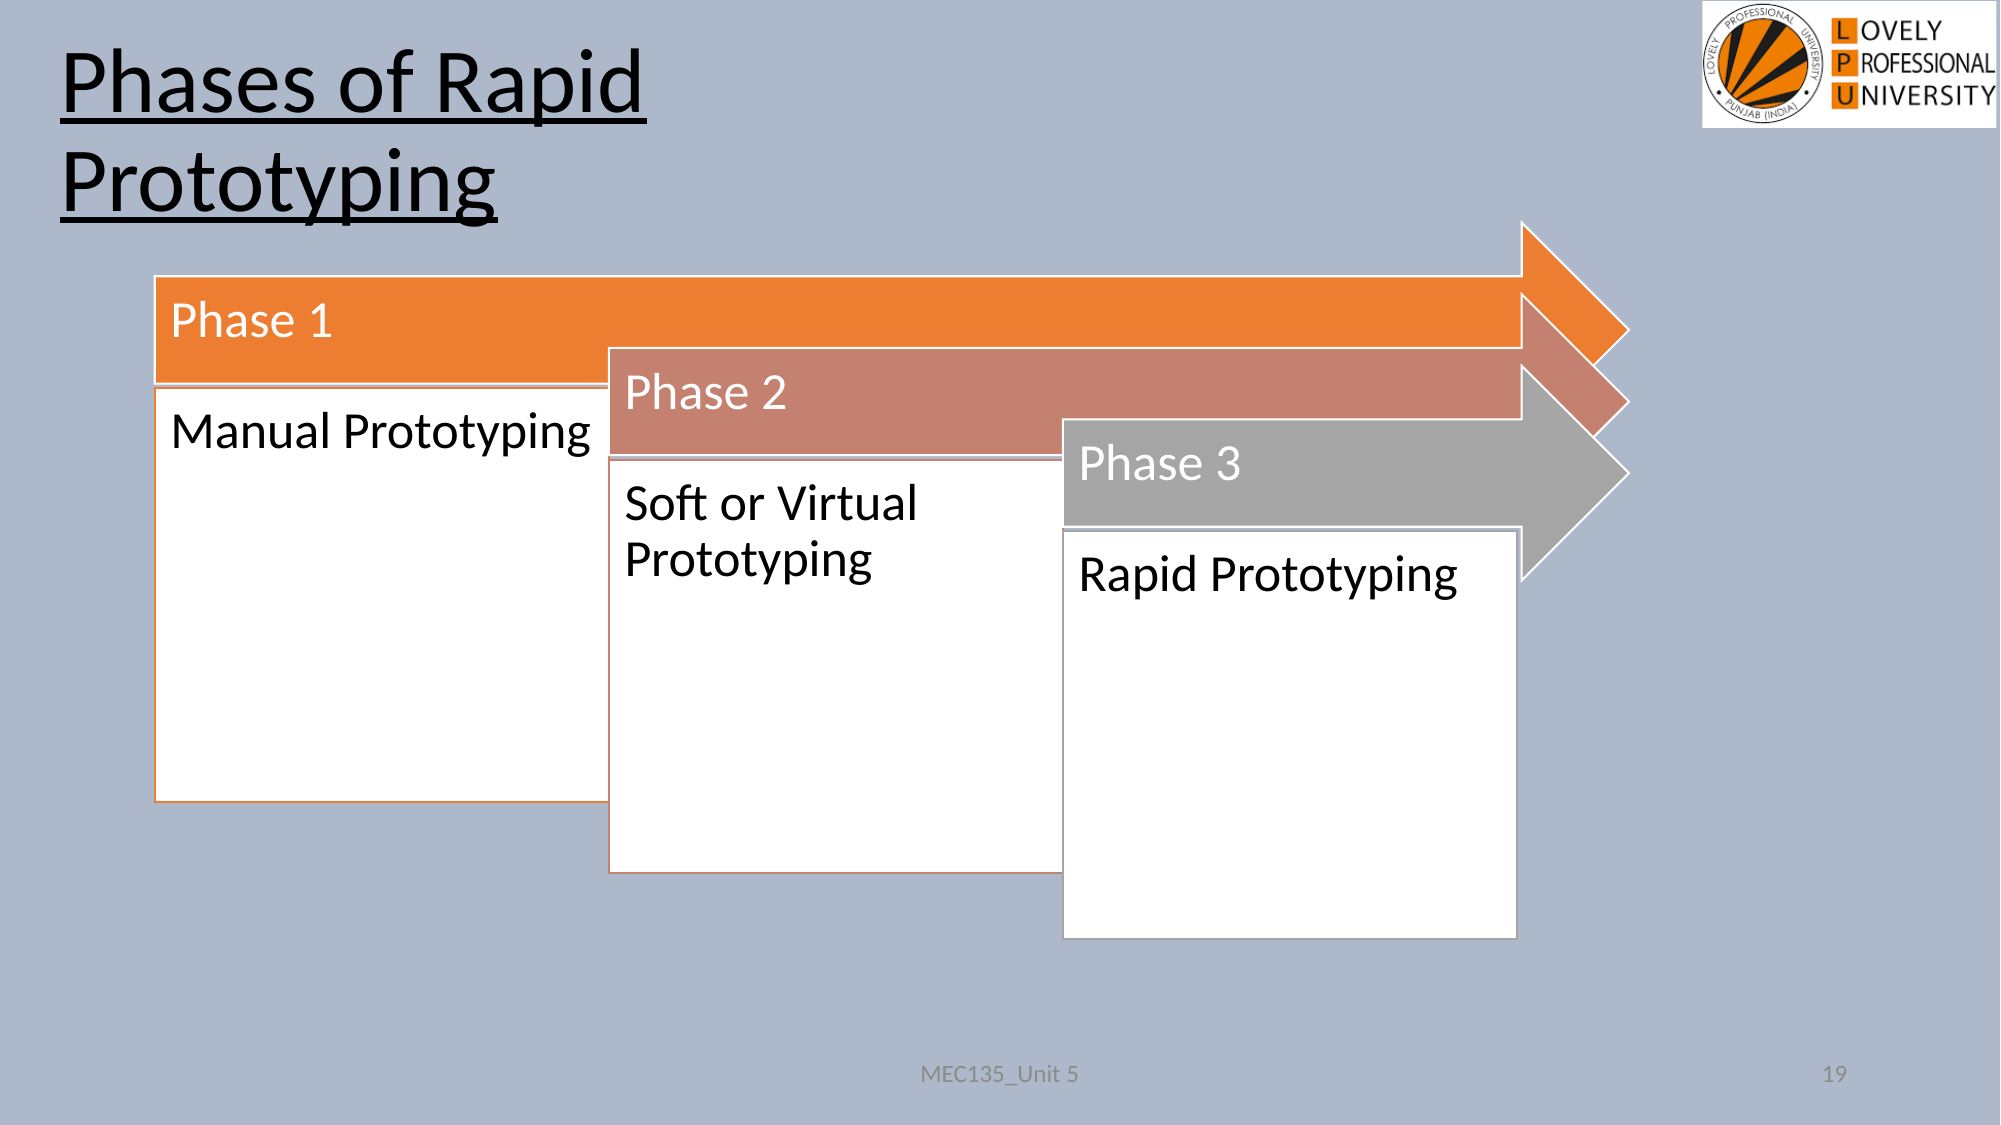

# Phases of Rapid Prototyping
Phase 1
Manual Prototyping
Phase 2
Soft or Virtual Prototyping
Phase 3
Rapid Prototyping
MEC135_Unit 5
19